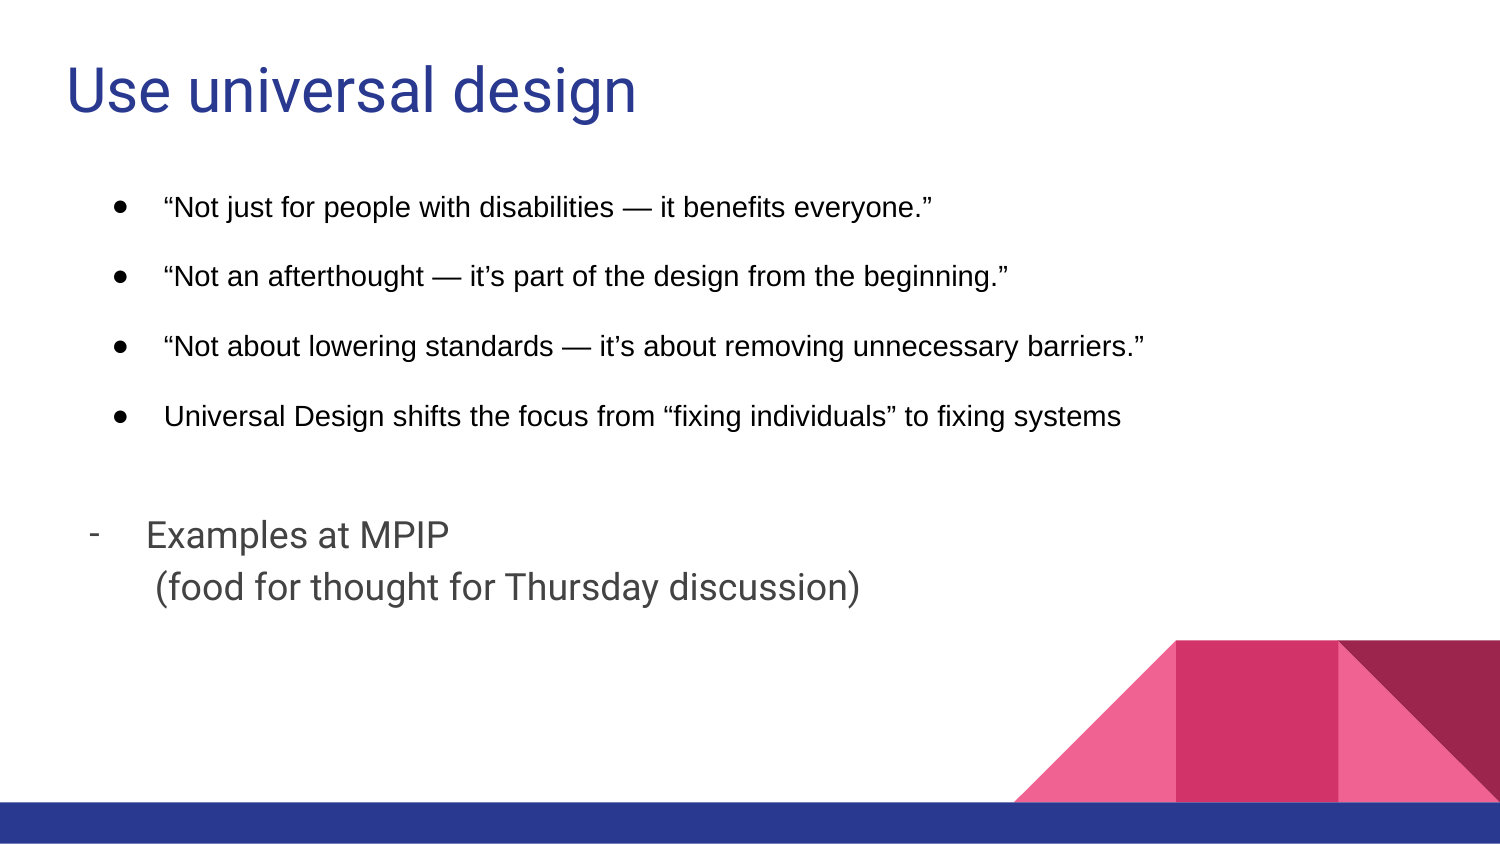

# Use universal design
“Not just for people with disabilities — it benefits everyone.”
“Not an afterthought — it’s part of the design from the beginning.”
“Not about lowering standards — it’s about removing unnecessary barriers.”

Universal Design shifts the focus from “fixing individuals” to fixing systems

Examples at MPIP
 (food for thought for Thursday discussion)